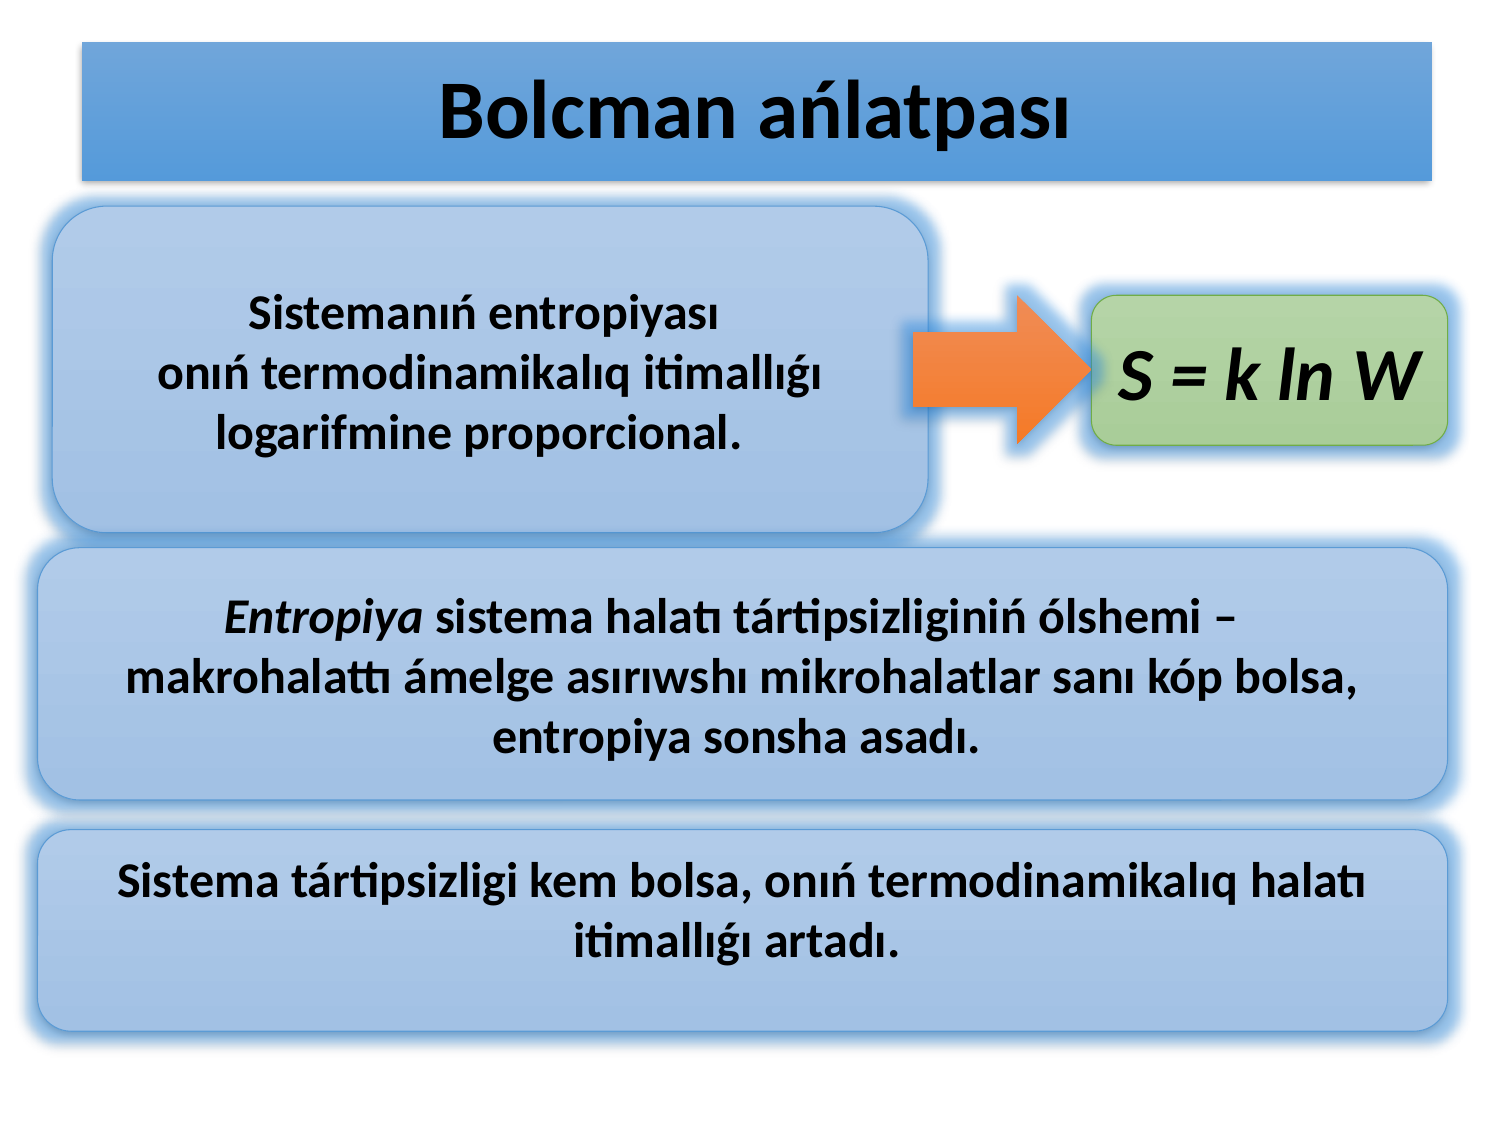

# Bolcman ańlatpası

Sistemanıń entropiyası
onıń termodinamikalıq itimallıǵı logarifmine proporcional.

S = k ln W
Entropiya sistema halatı tártipsizliginiń ólshemi –
makrohalattı ámelge asırıwshı mikrohalatlar sanı kóp bolsa, entropiya sonsha asadı.
Sistema tártipsizligi kem bolsa, onıń termodinamikalıq halatı itimallıǵı artadı.